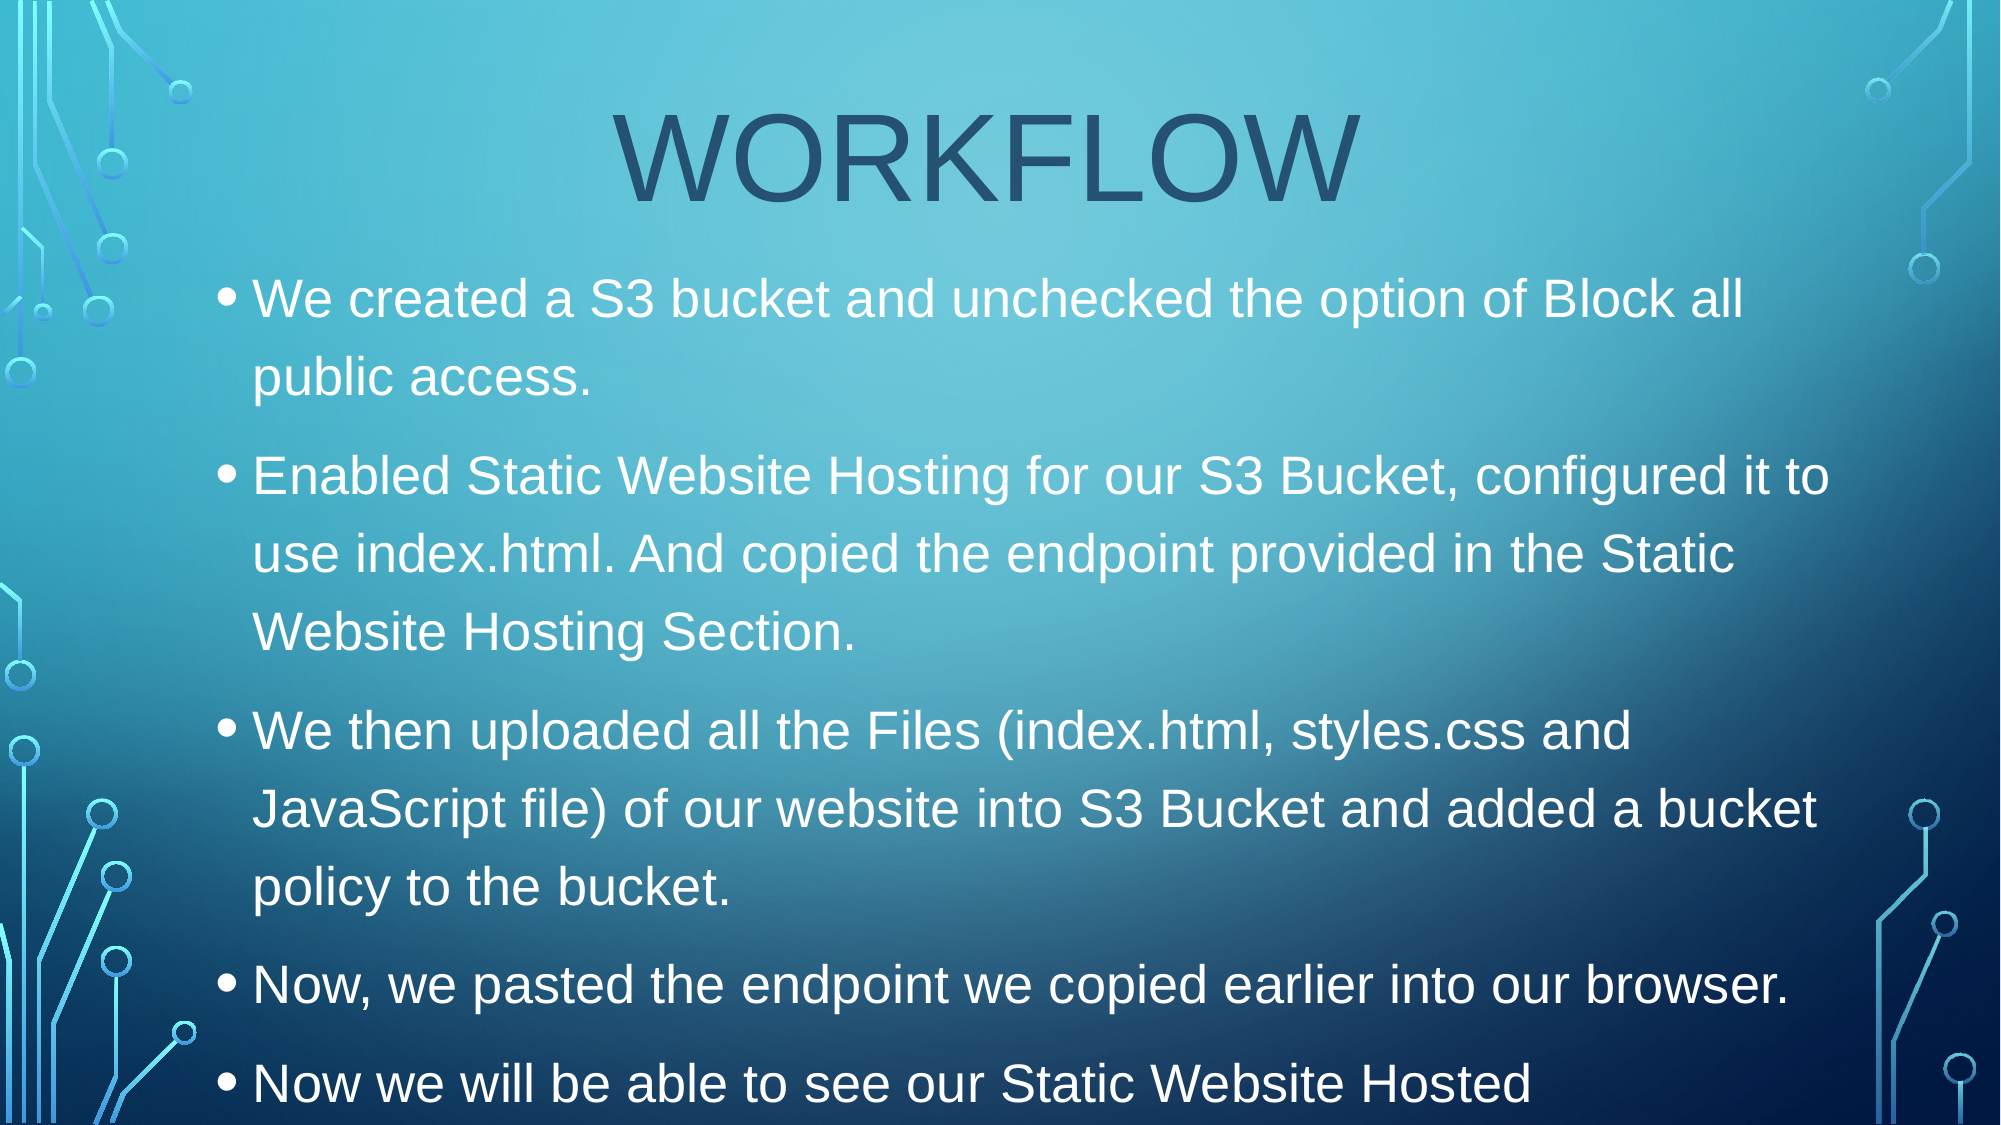

# WORKFLOW
We created a S3 bucket and unchecked the option of Block all public access.
Enabled Static Website Hosting for our S3 Bucket, configured it to use index.html. And copied the endpoint provided in the Static Website Hosting Section.
We then uploaded all the Files (index.html, styles.css and JavaScript file) of our website into S3 Bucket and added a bucket policy to the bucket.
Now, we pasted the endpoint we copied earlier into our browser.
Now we will be able to see our Static Website Hosted successfully.